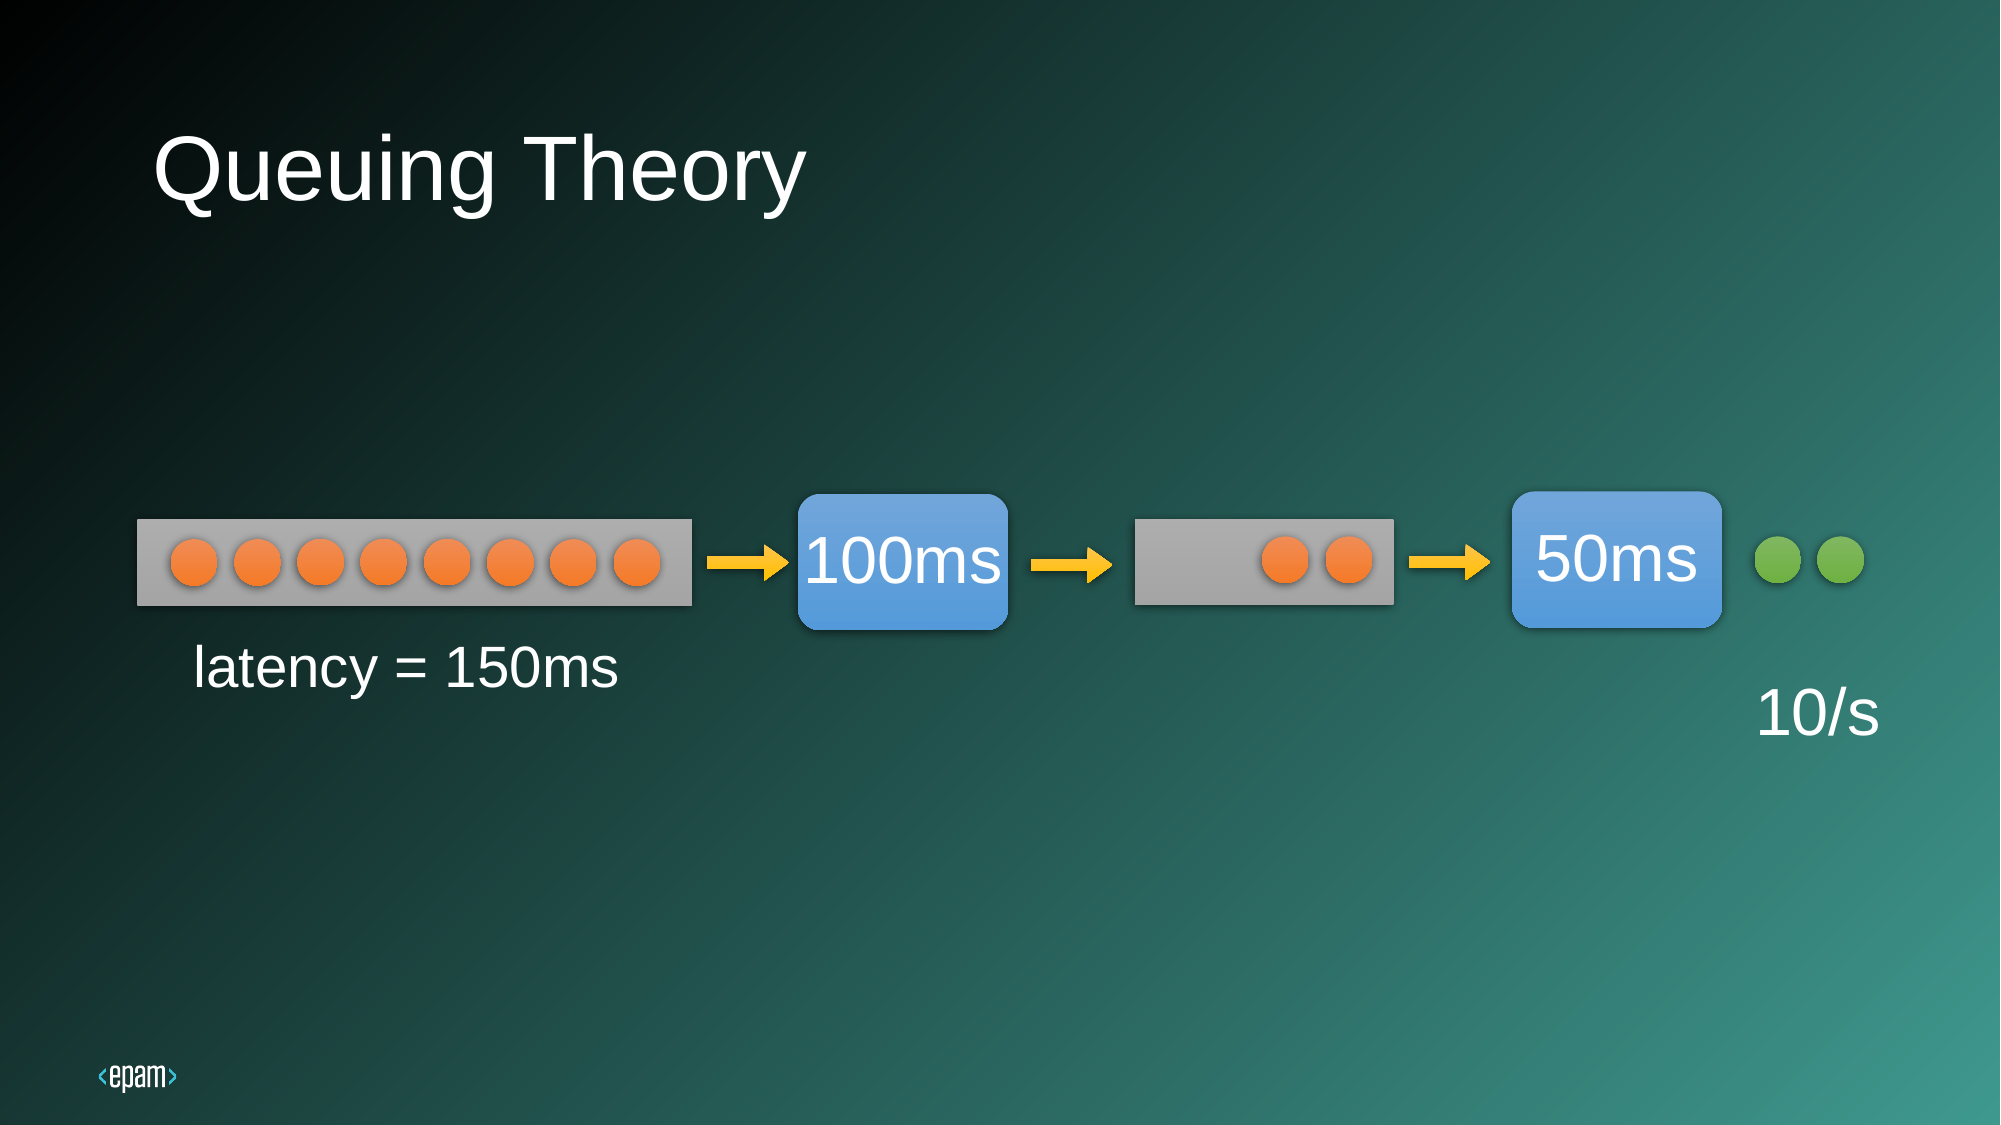

# Queuing Theory
50ms

100ms

latency = 150ms
10/s